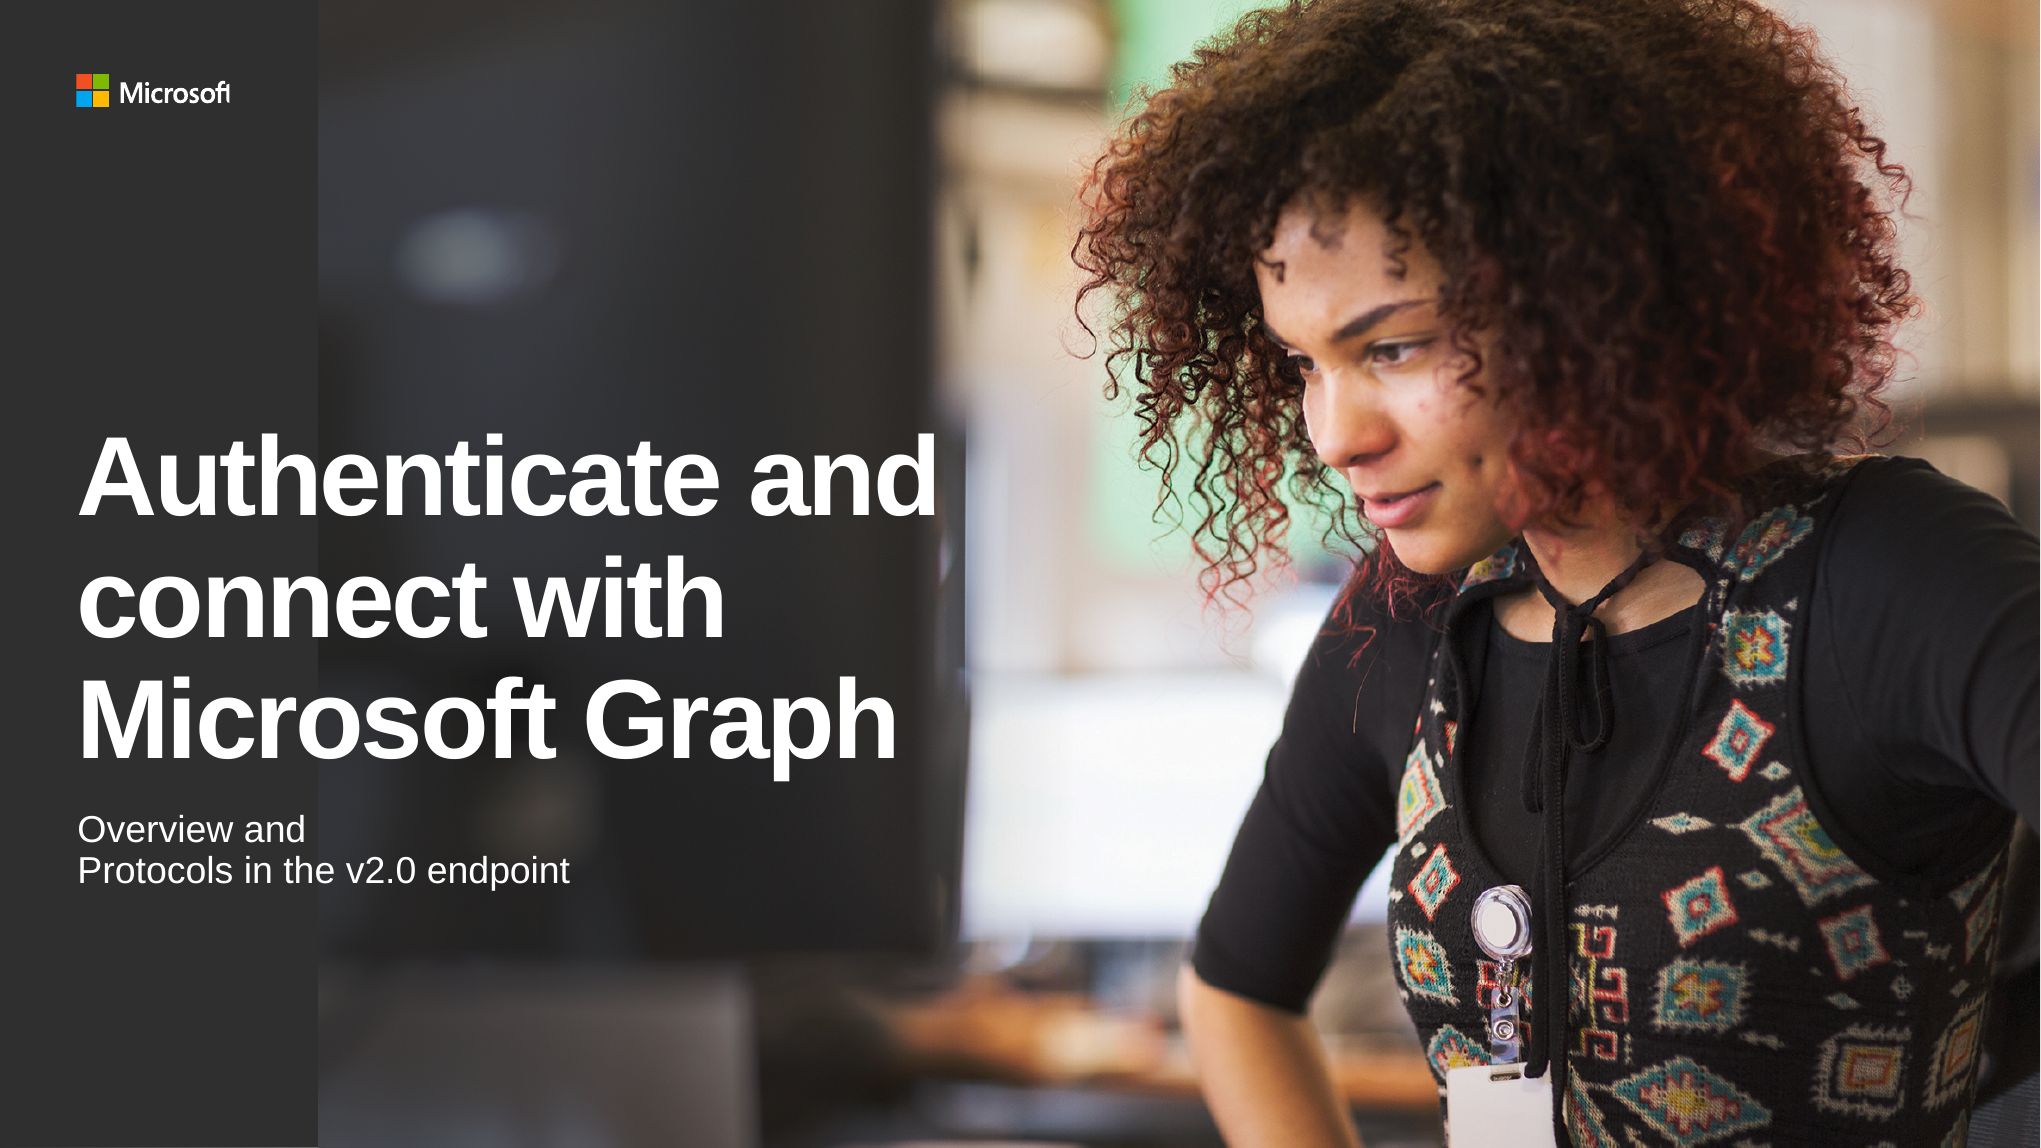

# Authenticate and connect with Microsoft Graph
Overview and
Protocols in the v2.0 endpoint